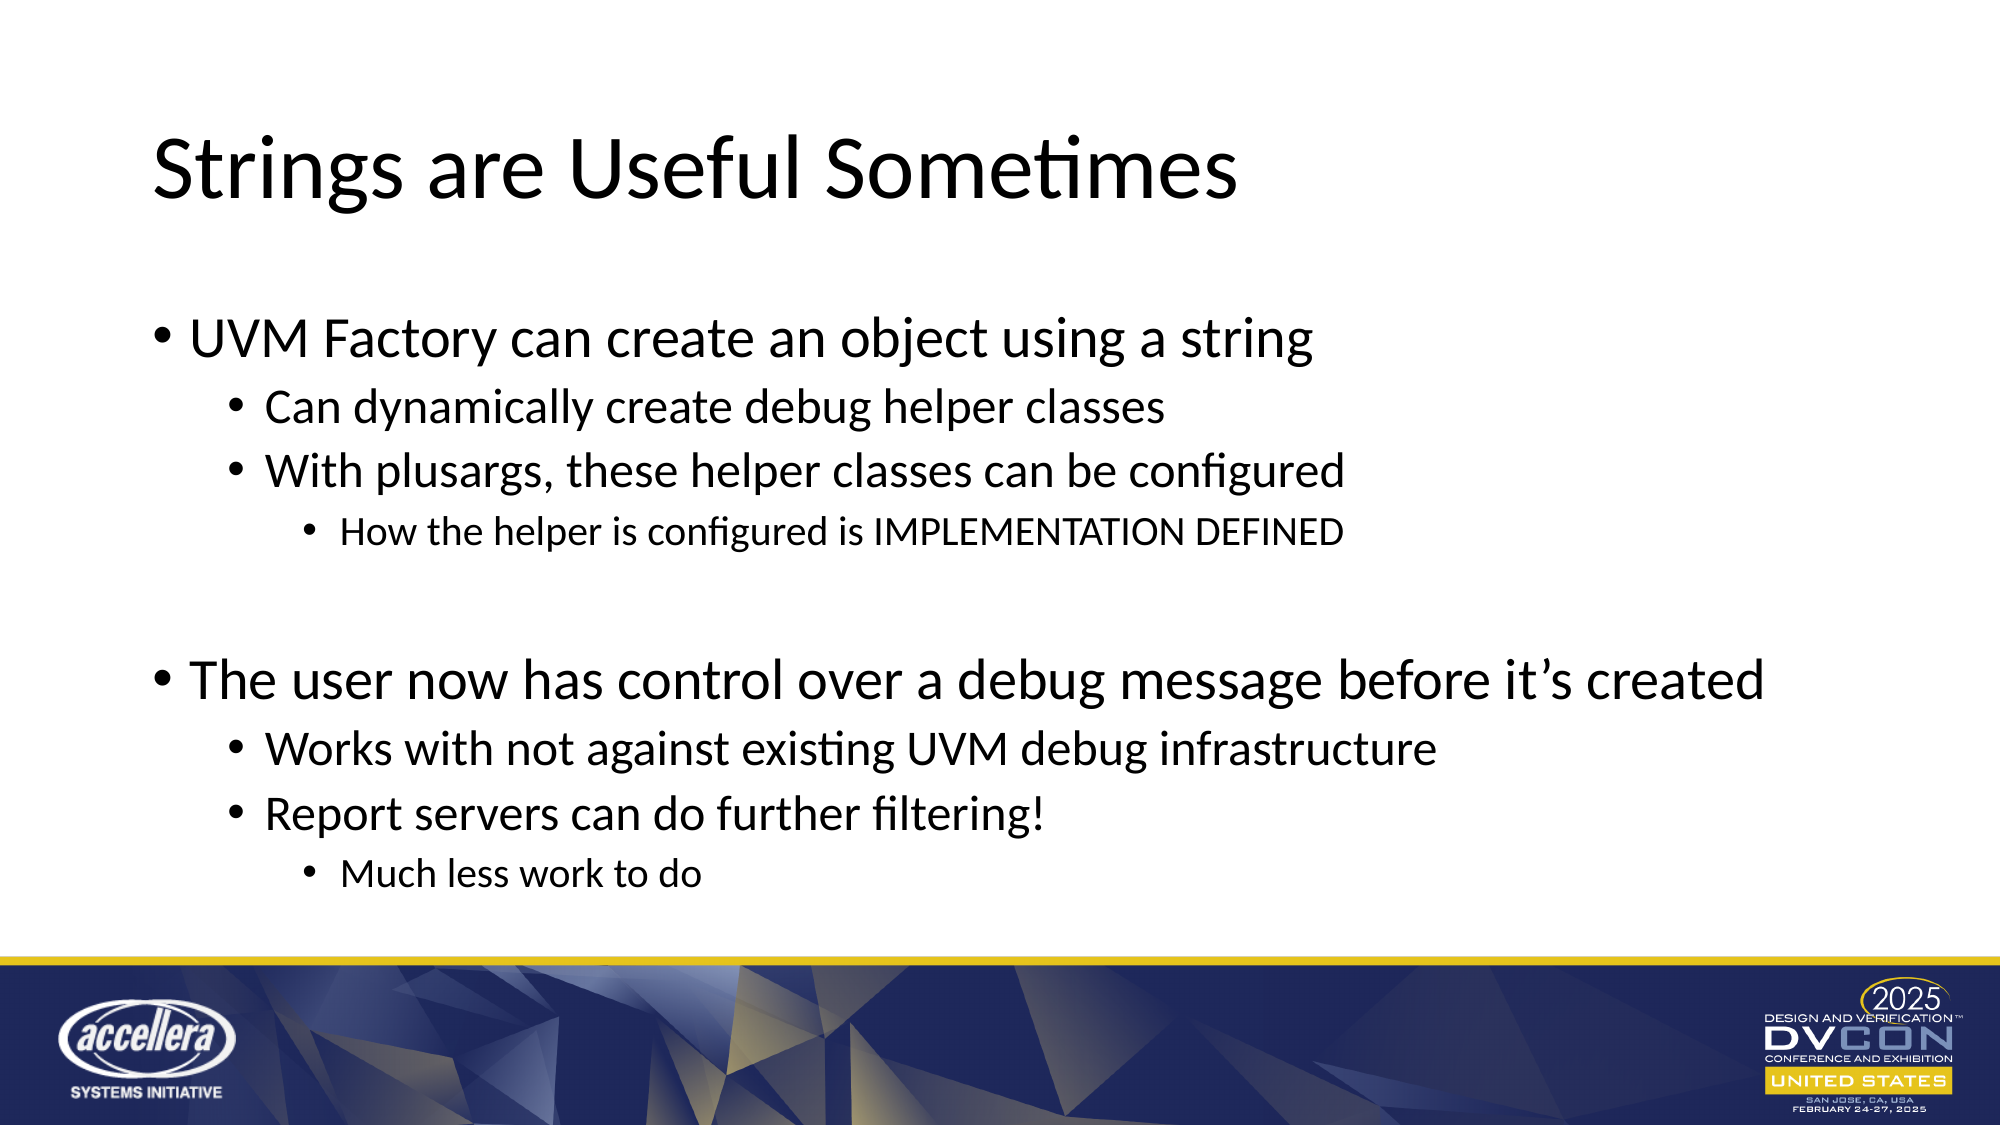

# Strings are Useful Sometimes
UVM Factory can create an object using a string
Can dynamically create debug helper classes
With plusargs, these helper classes can be configured
How the helper is configured is IMPLEMENTATION DEFINED

The user now has control over a debug message before it’s created
Works with not against existing UVM debug infrastructure
Report servers can do further filtering!
Much less work to do